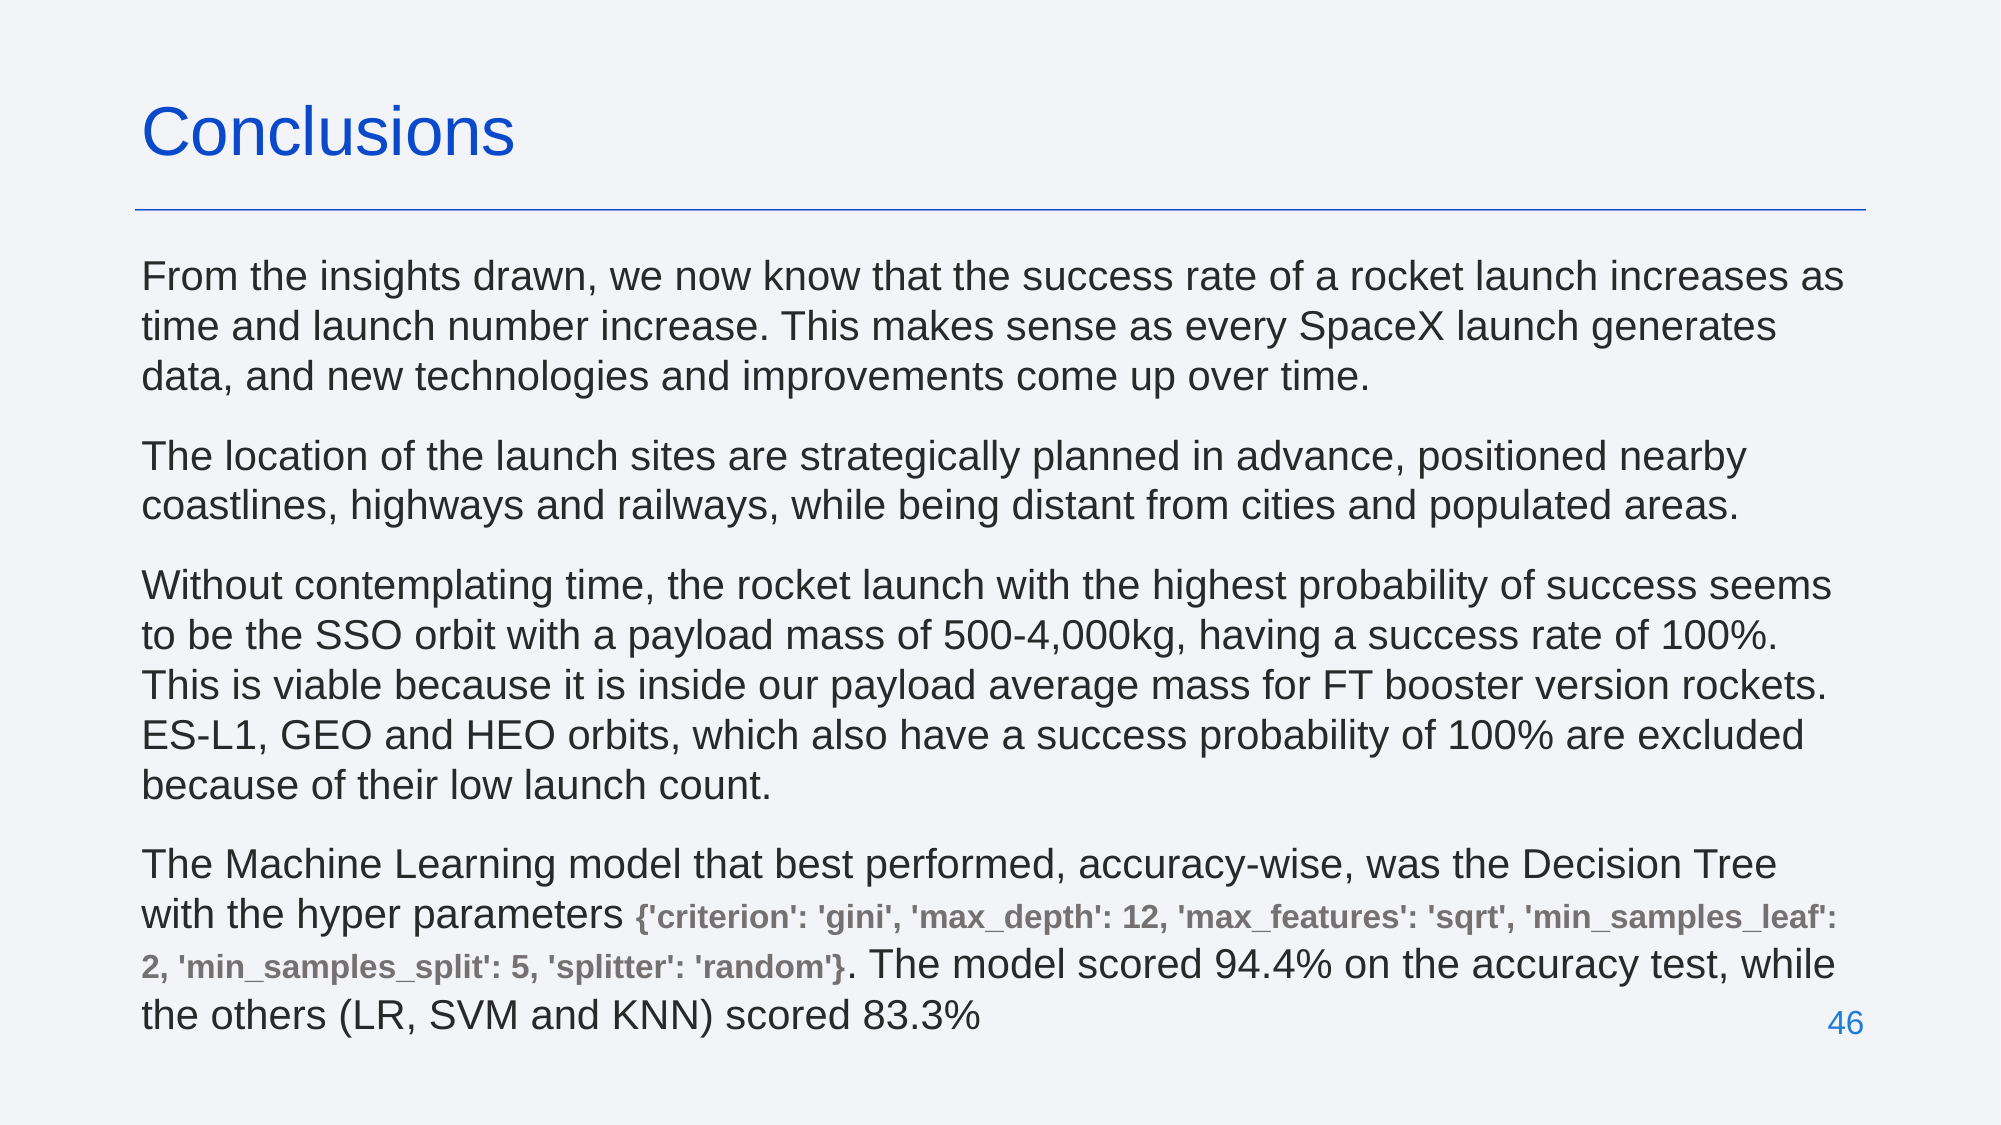

Conclusions
From the insights drawn, we now know that the success rate of a rocket launch increases as time and launch number increase. This makes sense as every SpaceX launch generates data, and new technologies and improvements come up over time.
The location of the launch sites are strategically planned in advance, positioned nearby coastlines, highways and railways, while being distant from cities and populated areas.
Without contemplating time, the rocket launch with the highest probability of success seems to be the SSO orbit with a payload mass of 500-4,000kg, having a success rate of 100%. This is viable because it is inside our payload average mass for FT booster version rockets. ES-L1, GEO and HEO orbits, which also have a success probability of 100% are excluded because of their low launch count.
The Machine Learning model that best performed, accuracy-wise, was the Decision Tree with the hyper parameters {'criterion': 'gini', 'max_depth': 12, 'max_features': 'sqrt', 'min_samples_leaf': 2, 'min_samples_split': 5, 'splitter': 'random'}. The model scored 94.4% on the accuracy test, while the others (LR, SVM and KNN) scored 83.3%
46